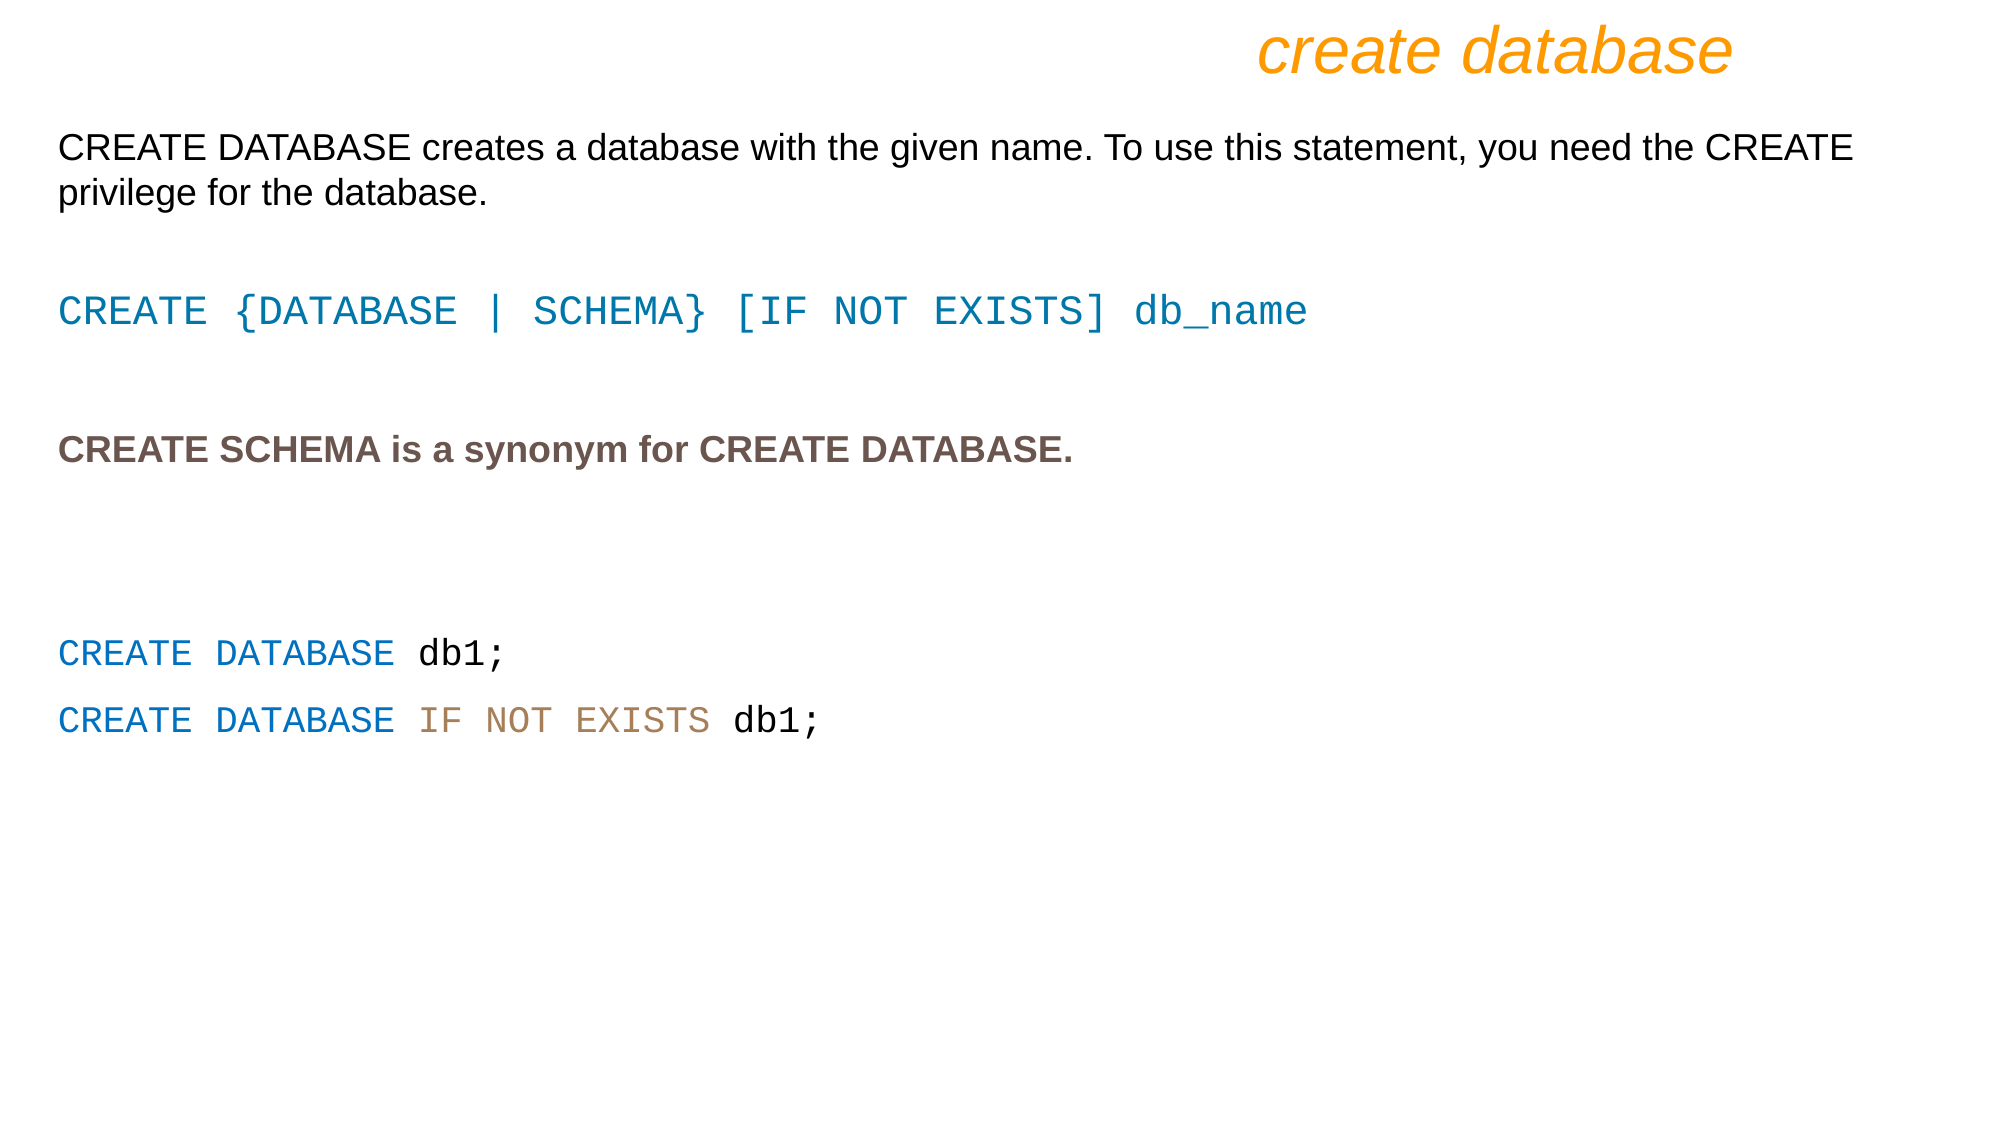

create database
CREATE DATABASE creates a database with the given name. To use this statement, you need the CREATE privilege for the database.
CREATE {DATABASE | SCHEMA} [IF NOT EXISTS] db_name
CREATE SCHEMA is a synonym for CREATE DATABASE.
CREATE DATABASE db1;
CREATE DATABASE IF NOT EXISTS db1;